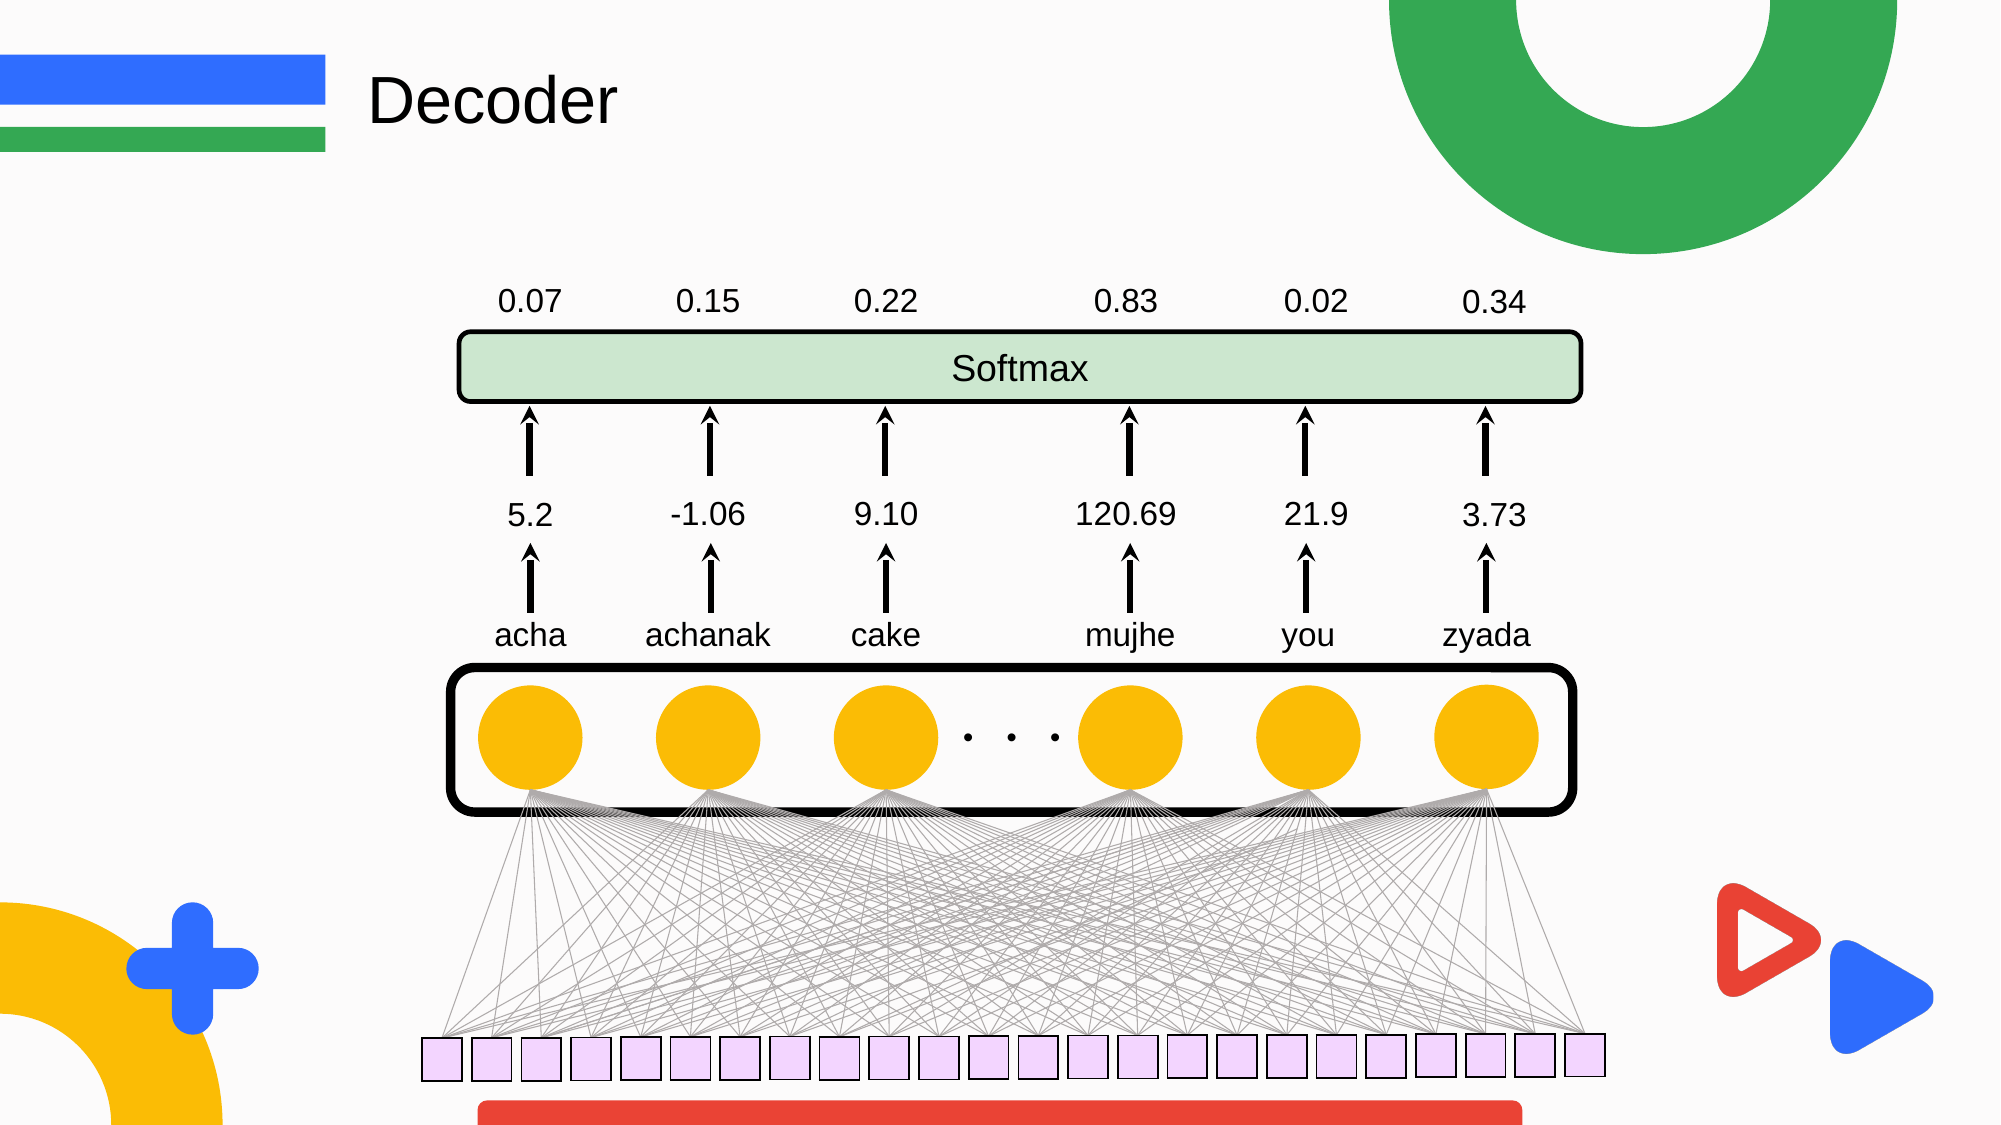

Decoder
0.83
0.02
0.15
0.22
0.07
0.34
Softmax
120.69
21.9
-1.06
9.10
5.2
3.73
acha
achanak
cake
mujhe
you
zyada

• • •
|  |
| --- |
|  |
| --- |
|  |
| --- |
|  |
| --- |
|  |
| --- |
|  |
| --- |
|  |
| --- |
|  |
| --- |
|  |
| --- |
|  |
| --- |
|  |
| --- |
|  |
| --- |
|  |
| --- |
|  |
| --- |
|  |
| --- |
|  |
| --- |
|  |
| --- |
|  |
| --- |
|  |
| --- |
|  |
| --- |
|  |
| --- |
|  |
| --- |
|  |
| --- |
|  |
| --- |